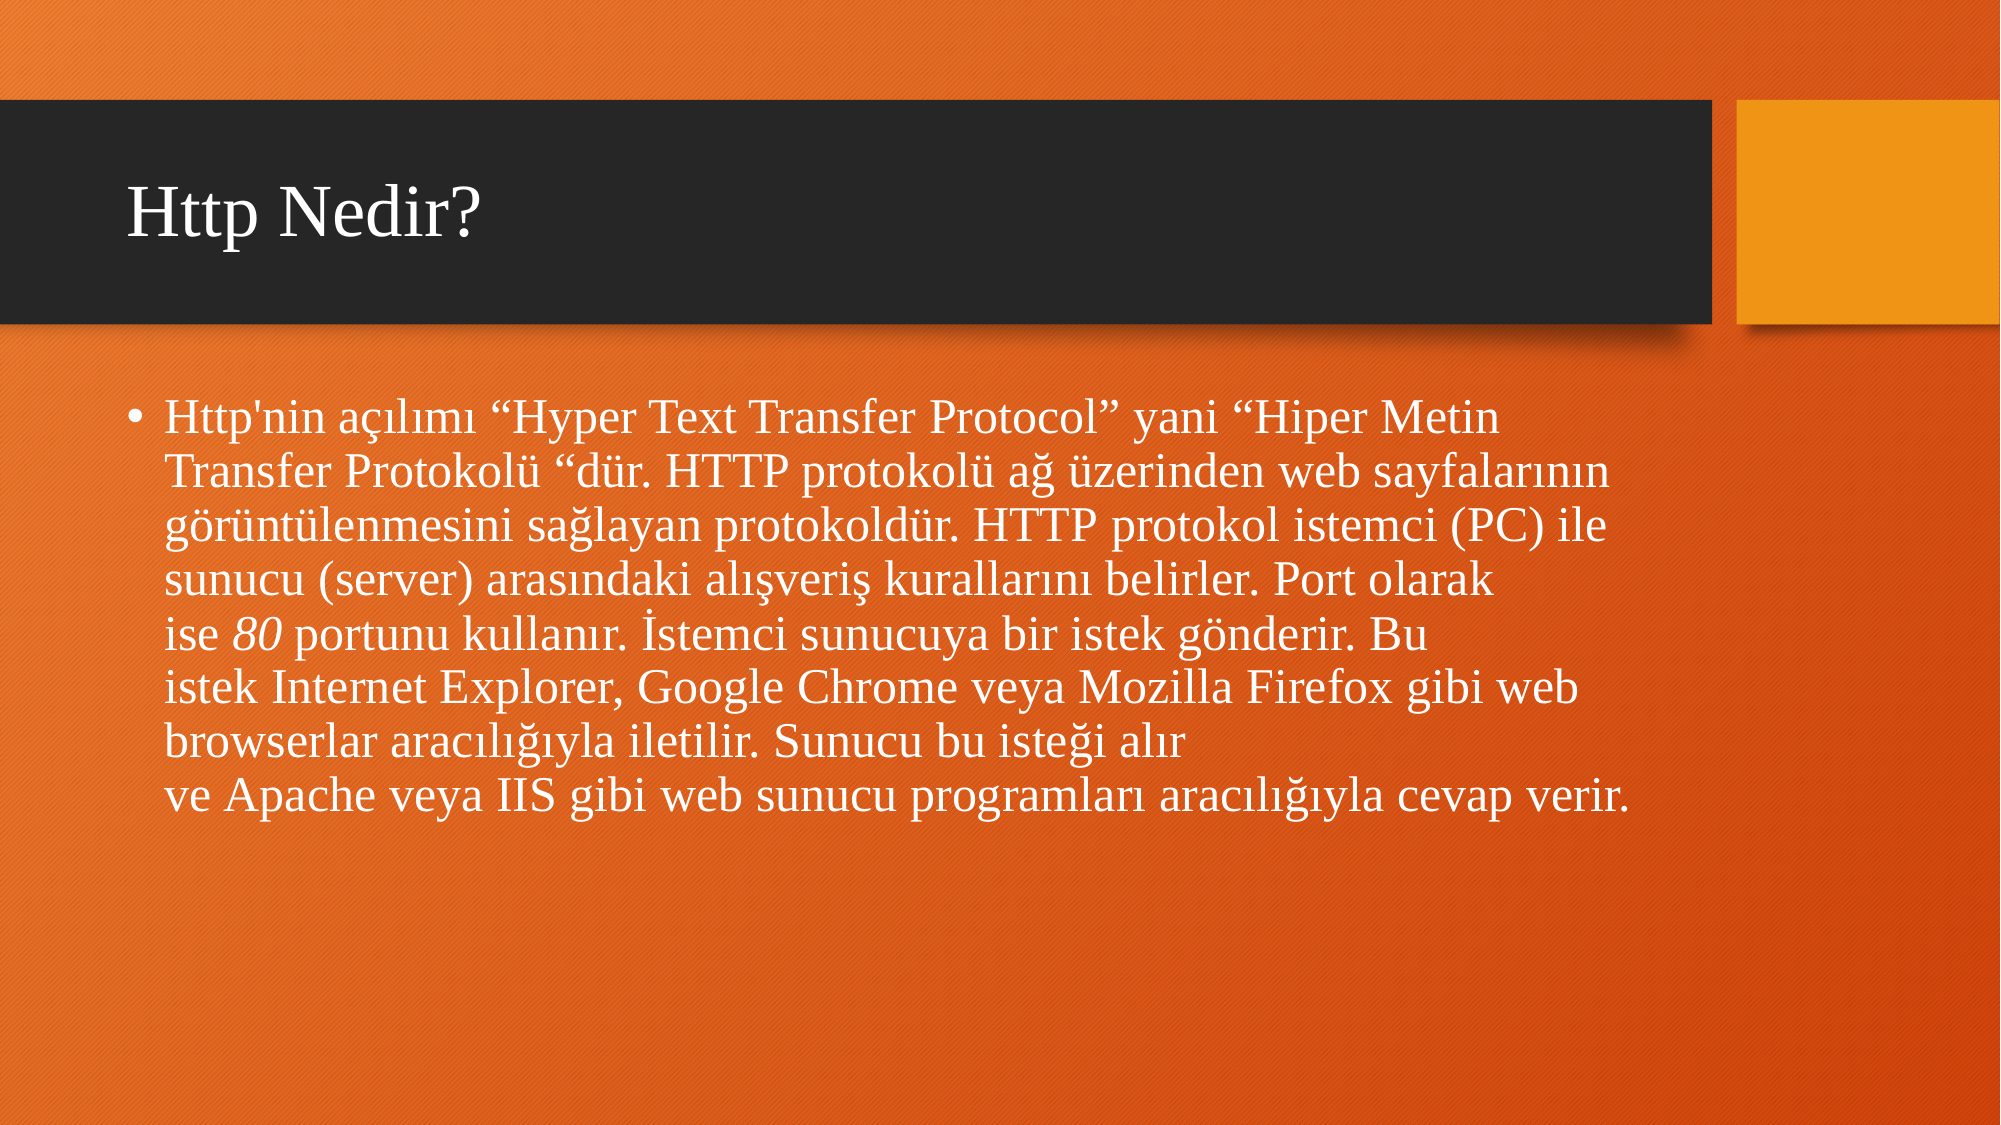

# Http Nedir?
Http'nin açılımı “Hyper Text Transfer Protocol” yani “Hiper Metin Transfer Protokolü “dür. HTTP protokolü ağ üzerinden web sayfalarının görüntülenmesini sağlayan protokoldür. HTTP protokol istemci (PC) ile sunucu (server) arasındaki alışveriş kurallarını belirler. Port olarak ise 80 portunu kullanır. İstemci sunucuya bir istek gönderir. Bu istek Internet Explorer, Google Chrome veya Mozilla Firefox gibi web browserlar aracılığıyla iletilir. Sunucu bu isteği alır  ve Apache veya IIS gibi web sunucu programları aracılığıyla cevap verir.